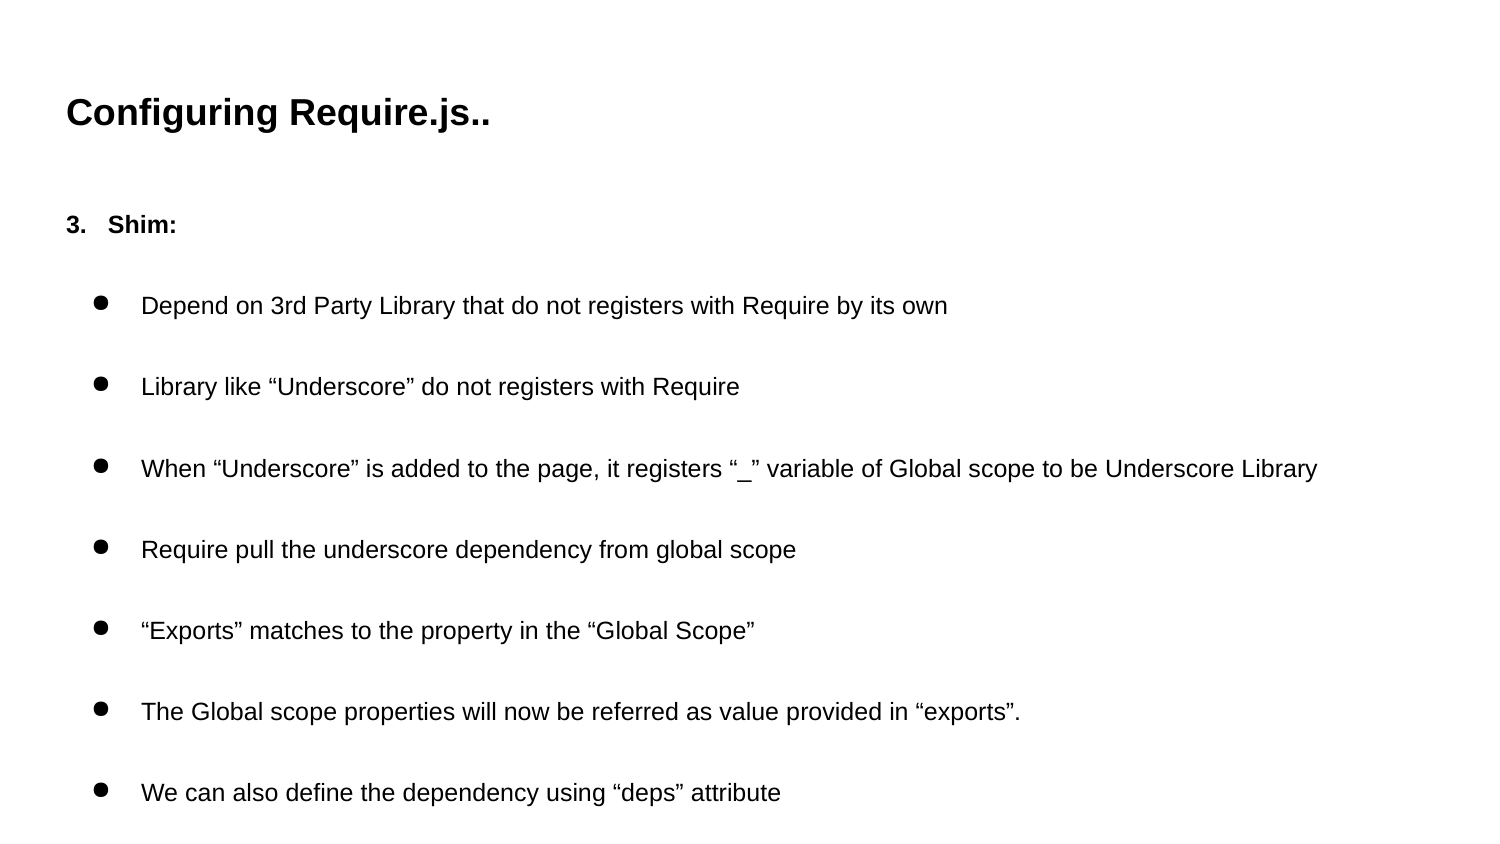

# Configuring Require.js..

3.   Shim:
Depend on 3rd Party Library that do not registers with Require by its own
Library like “Underscore” do not registers with Require
When “Underscore” is added to the page, it registers “_” variable of Global scope to be Underscore Library
Require pull the underscore dependency from global scope
“Exports” matches to the property in the “Global Scope”
The Global scope properties will now be referred as value provided in “exports”.
We can also define the dependency using “deps” attribute